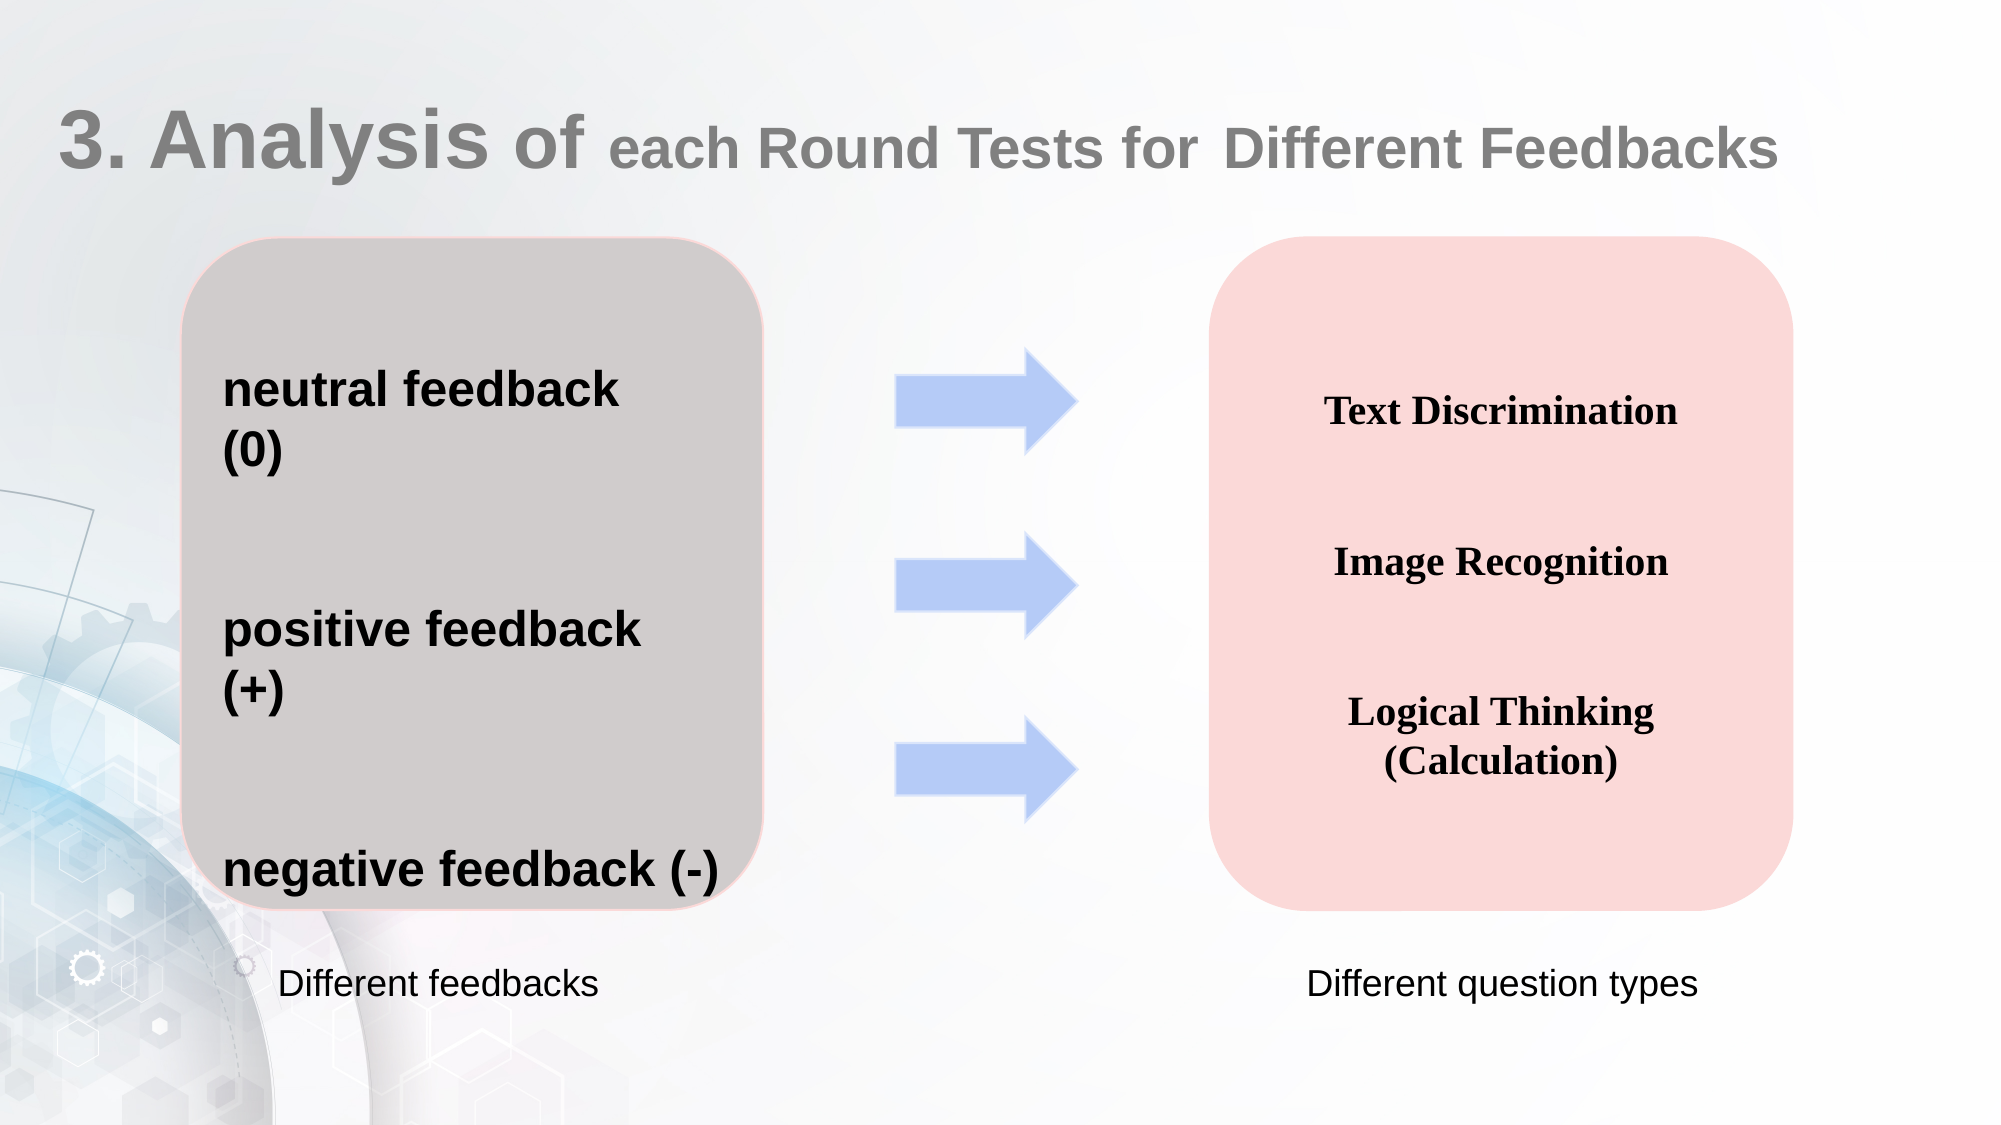

3. Analysis of each Round Tests for Different Feedbacks

neutral feedback    (0)

positive feedback  (+)

negative feedback (-)

Text Discrimination

Image Recognition

Logical Thinking (Calculation)

Different feedbacks
Different question types